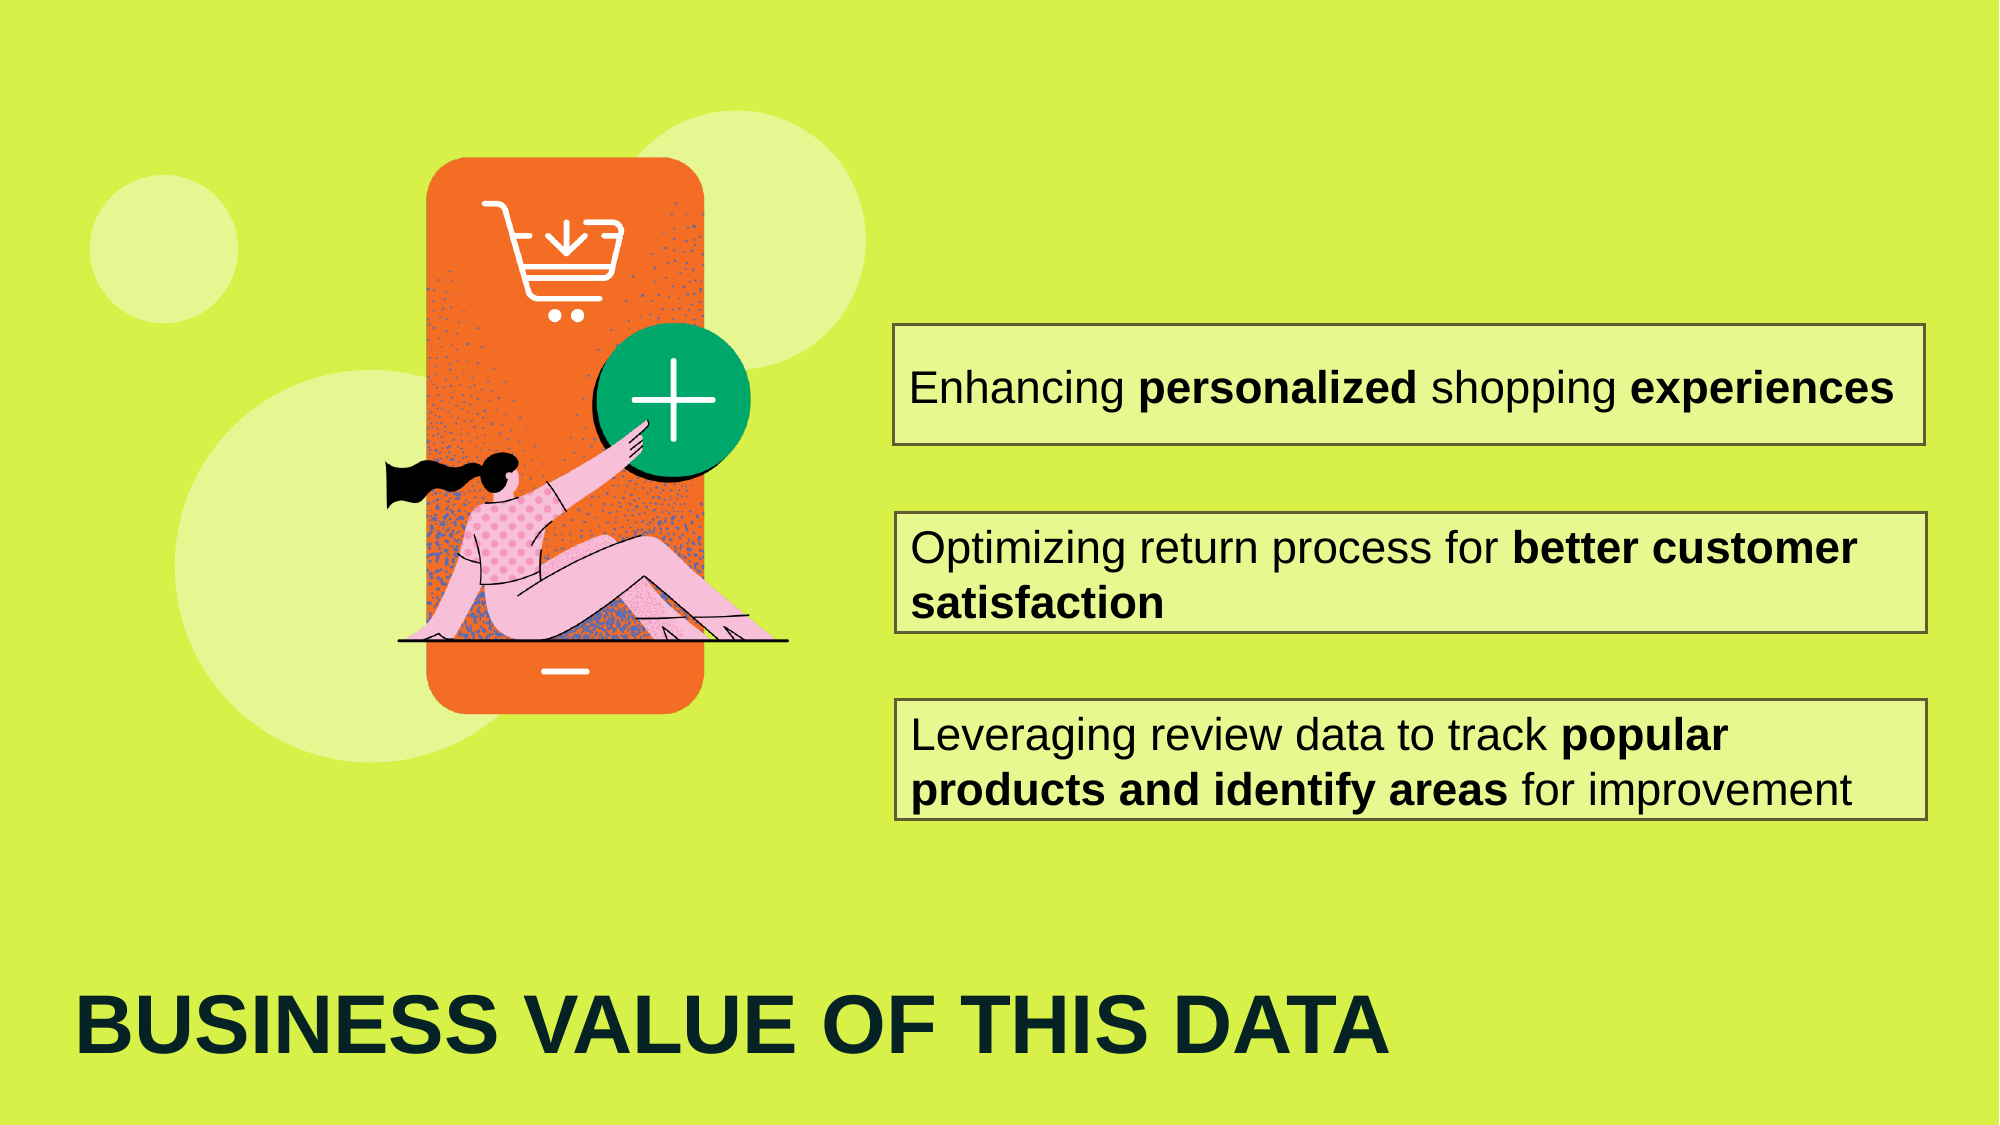

Enhancing personalized shopping experiences
Optimizing return process for better customer satisfaction
Leveraging review data to track popular products and identify areas for improvement
BUSINESS VALUE OF THIS DATA